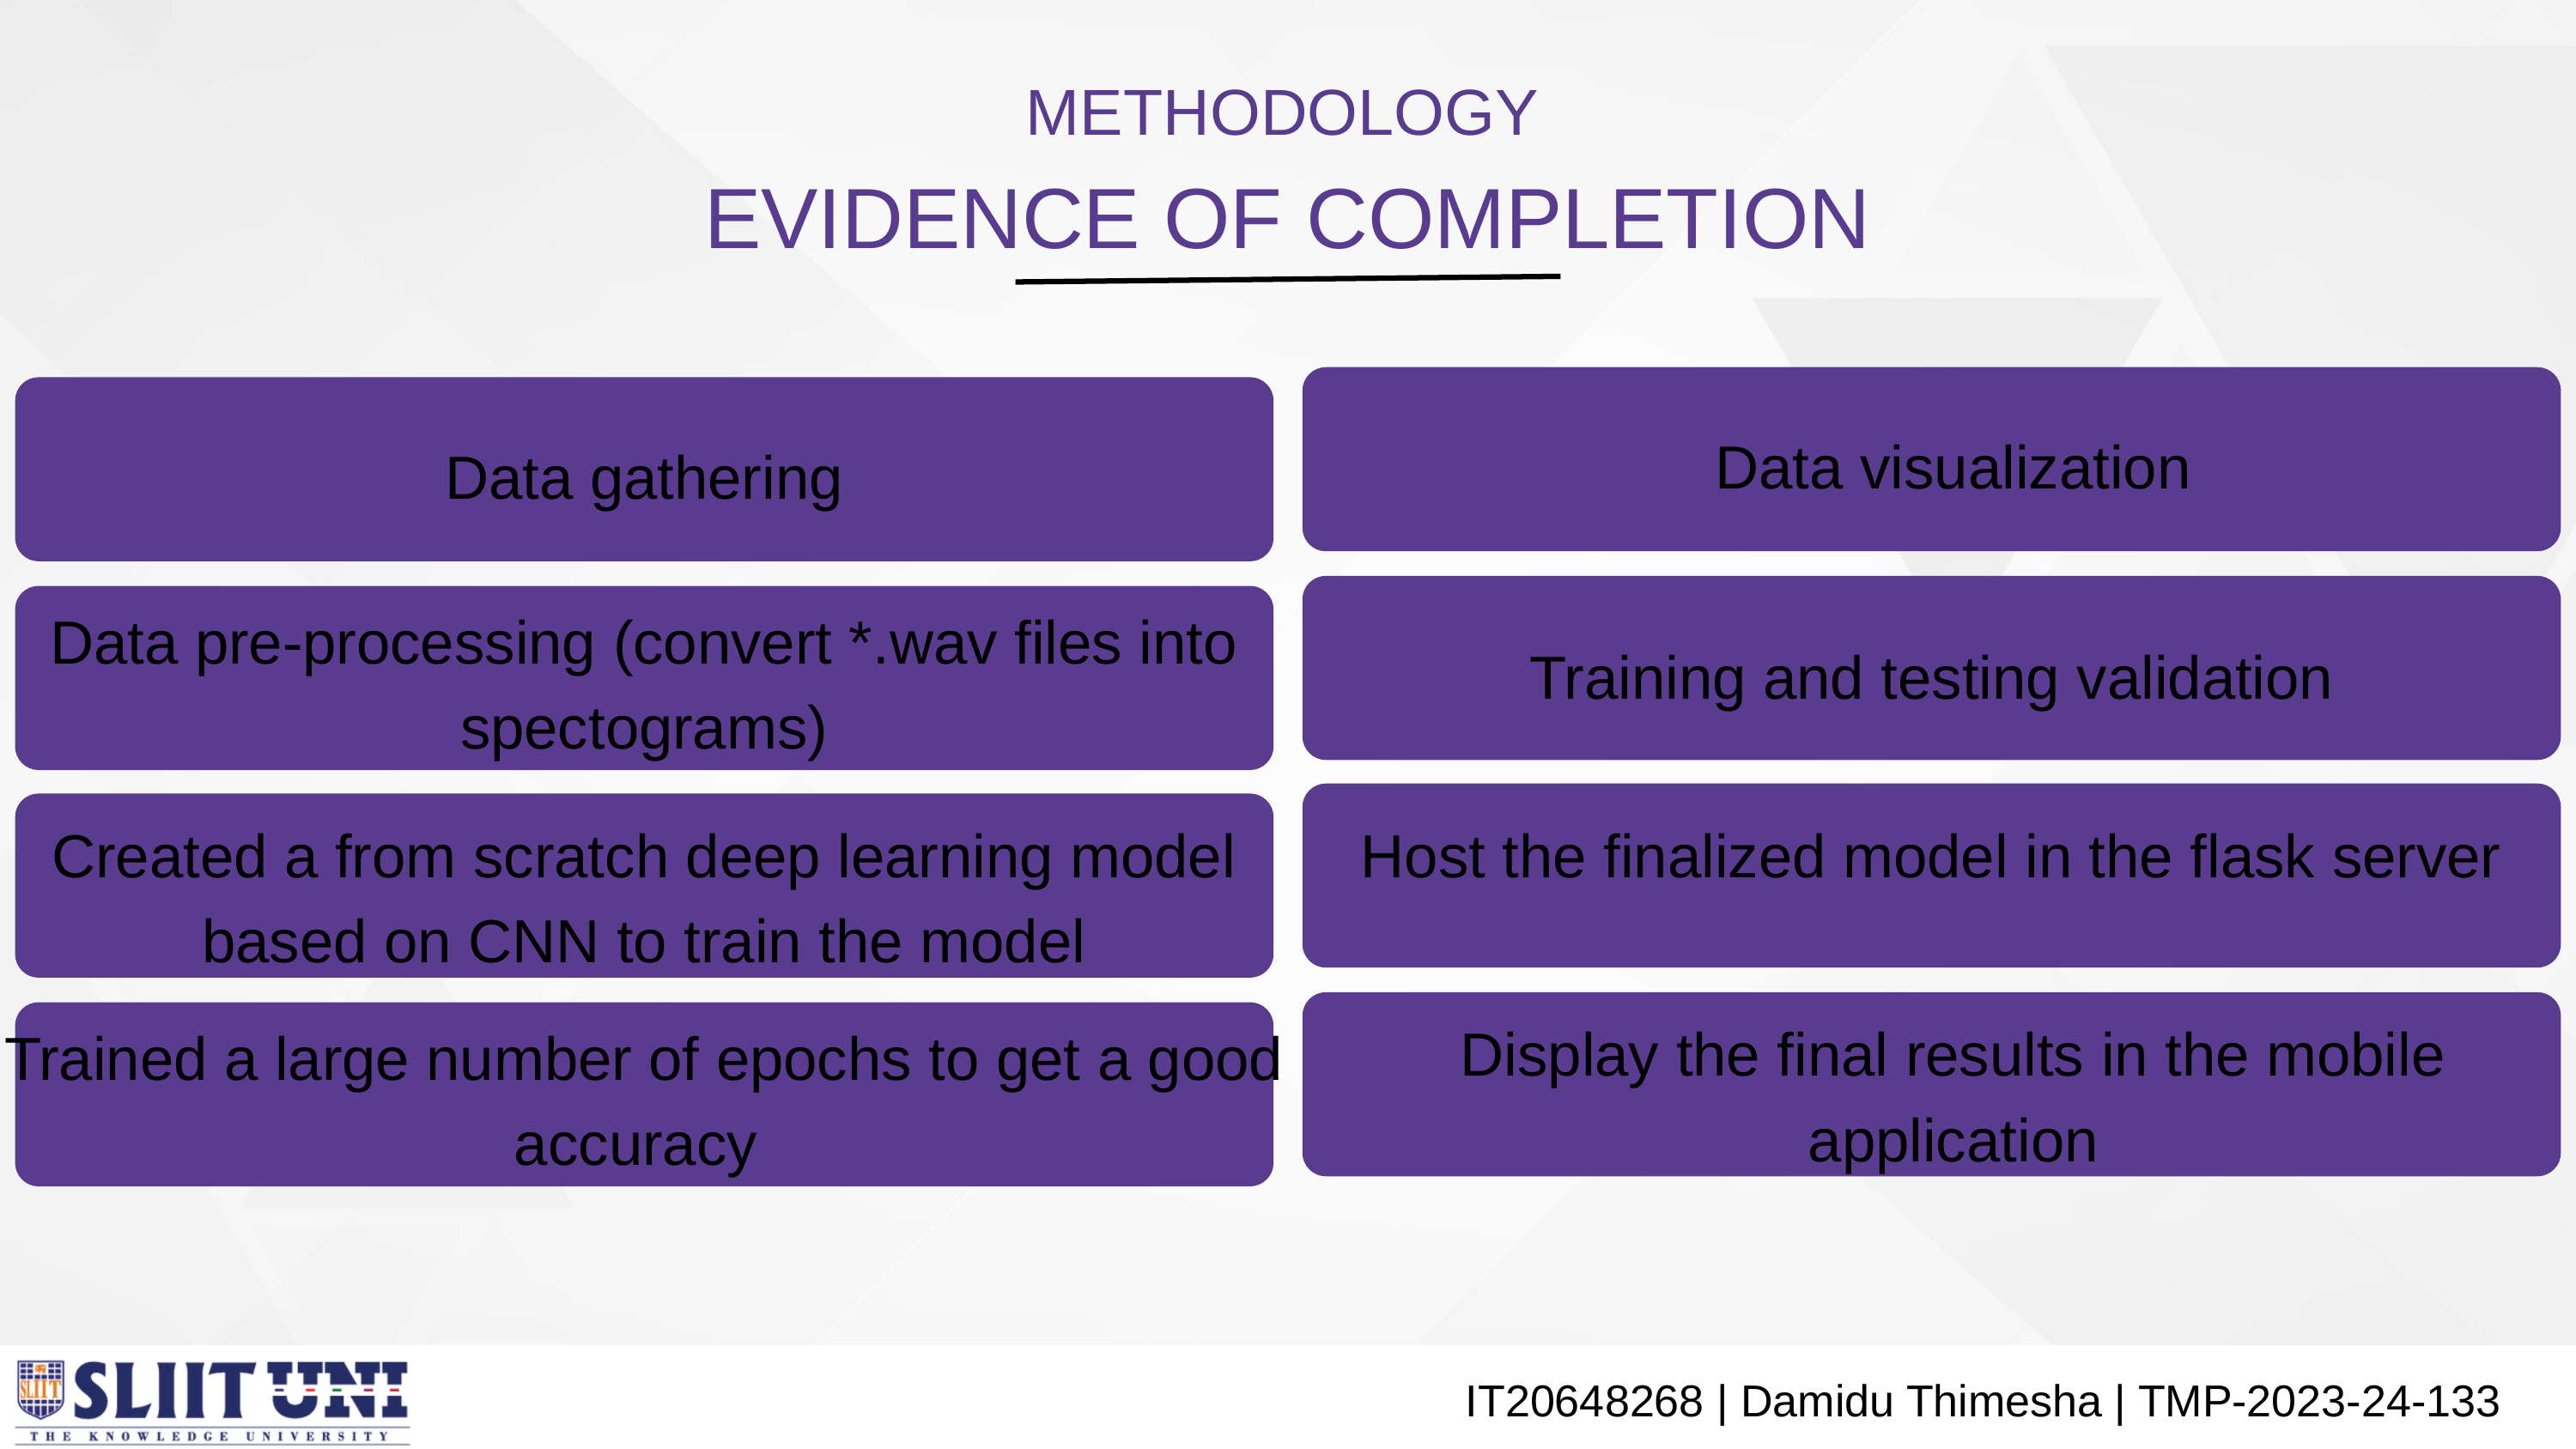

METHODOLOGY
EVIDENCE OF COMPLETION

Data visualization
Data gathering

Data pre-processing (convert *.wav files into spectograms)
Training and testing validation

Created a from scratch deep learning model based on CNN to train the model
Host the finalized model in the flask server

Display the final results in the mobile application
Trained a large number of epochs to get a good accuracy

IT20648268 | Damidu Thimesha | TMP-2023-24-133